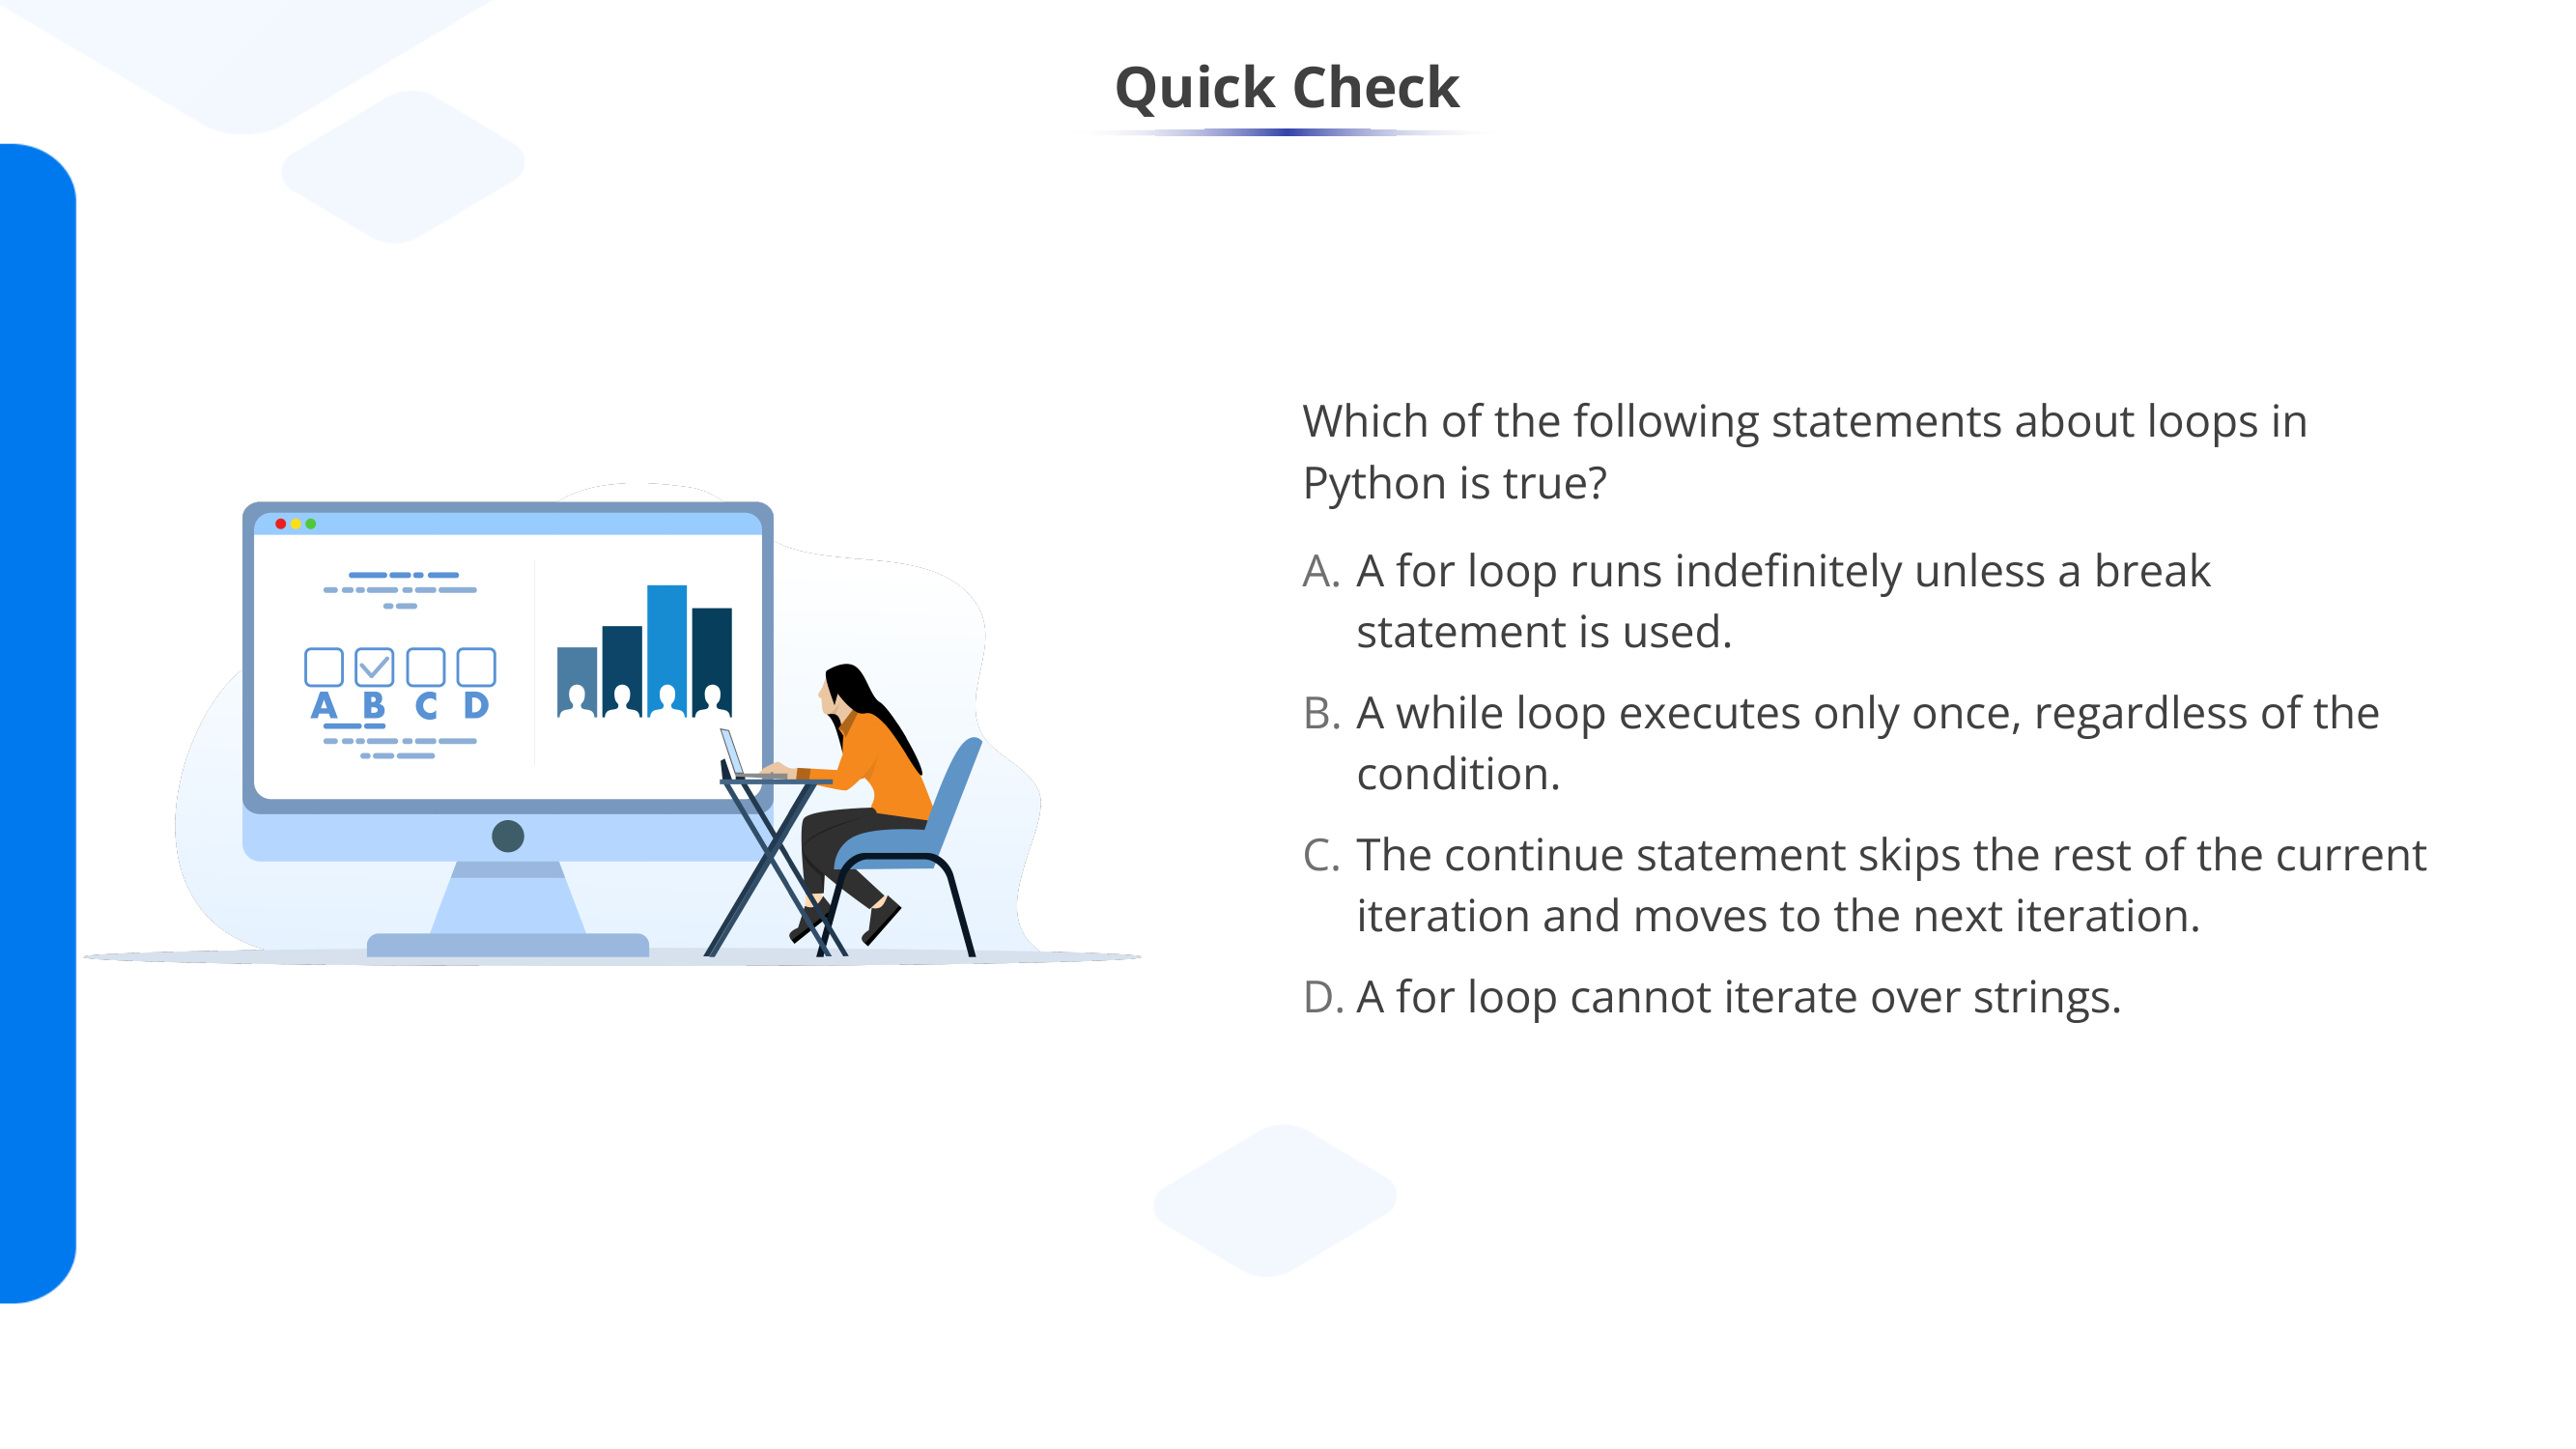

Which of the following statements about loops in Python is true?
A for loop runs indefinitely unless a break statement is used.
A while loop executes only once, regardless of the condition.
The continue statement skips the rest of the current iteration and moves to the next iteration.
A for loop cannot iterate over strings.